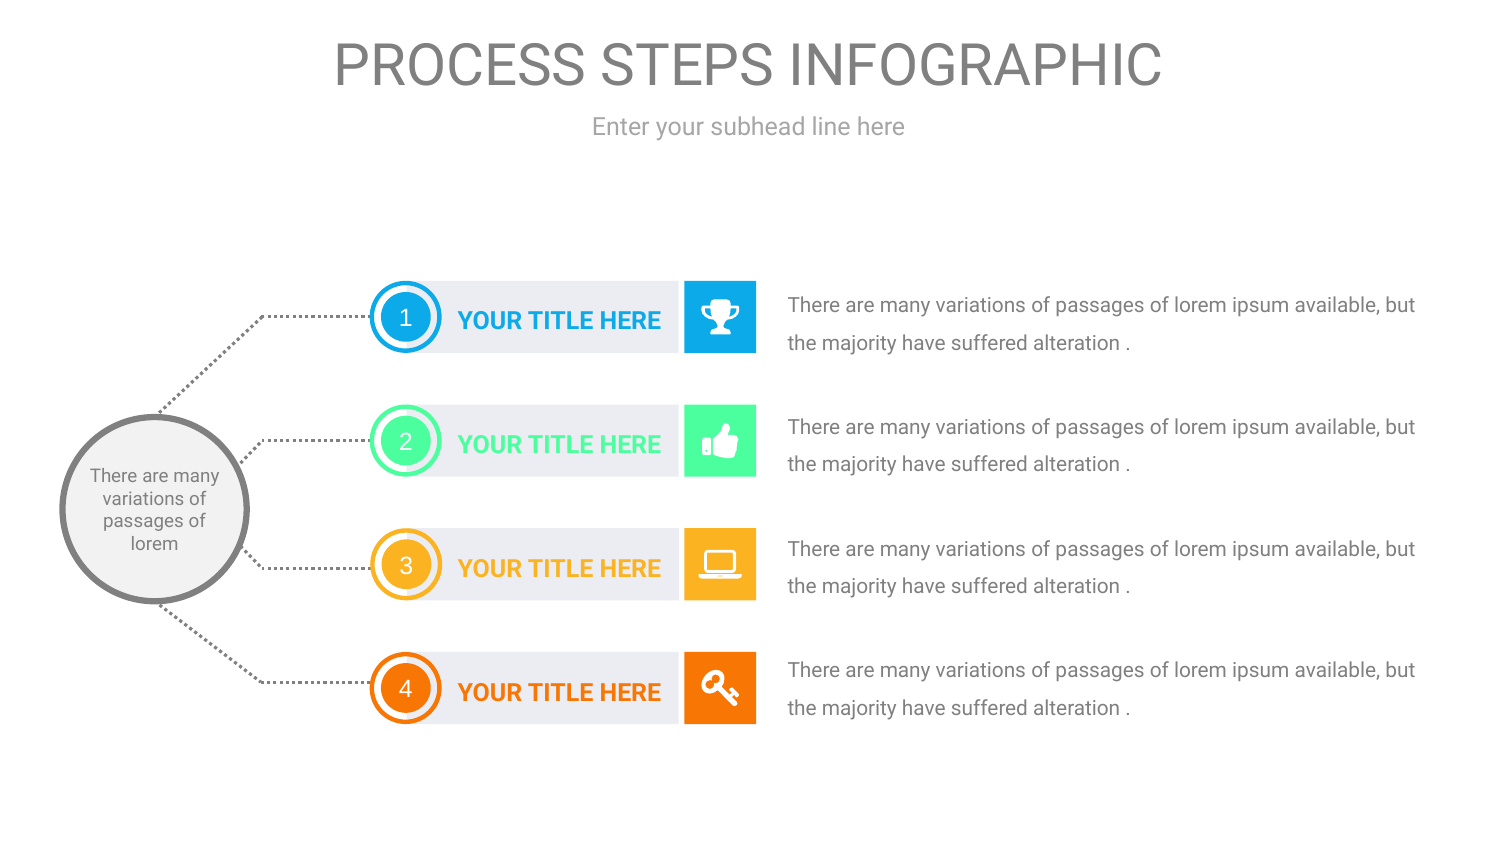

# PROCESS STEPS INFOGRAPHIC
Enter your subhead line here
There are many variations of passages of lorem ipsum available, but the majority have suffered alteration .

1

YOUR TITLE HERE

There are many variations of passages of lorem ipsum available, but the majority have suffered alteration .

2

YOUR TITLE HERE
There are many variations of passages of lorem

There are many variations of passages of lorem ipsum available, but the majority have suffered alteration .

3

YOUR TITLE HERE

There are many variations of passages of lorem ipsum available, but the majority have suffered alteration .

4

YOUR TITLE HERE